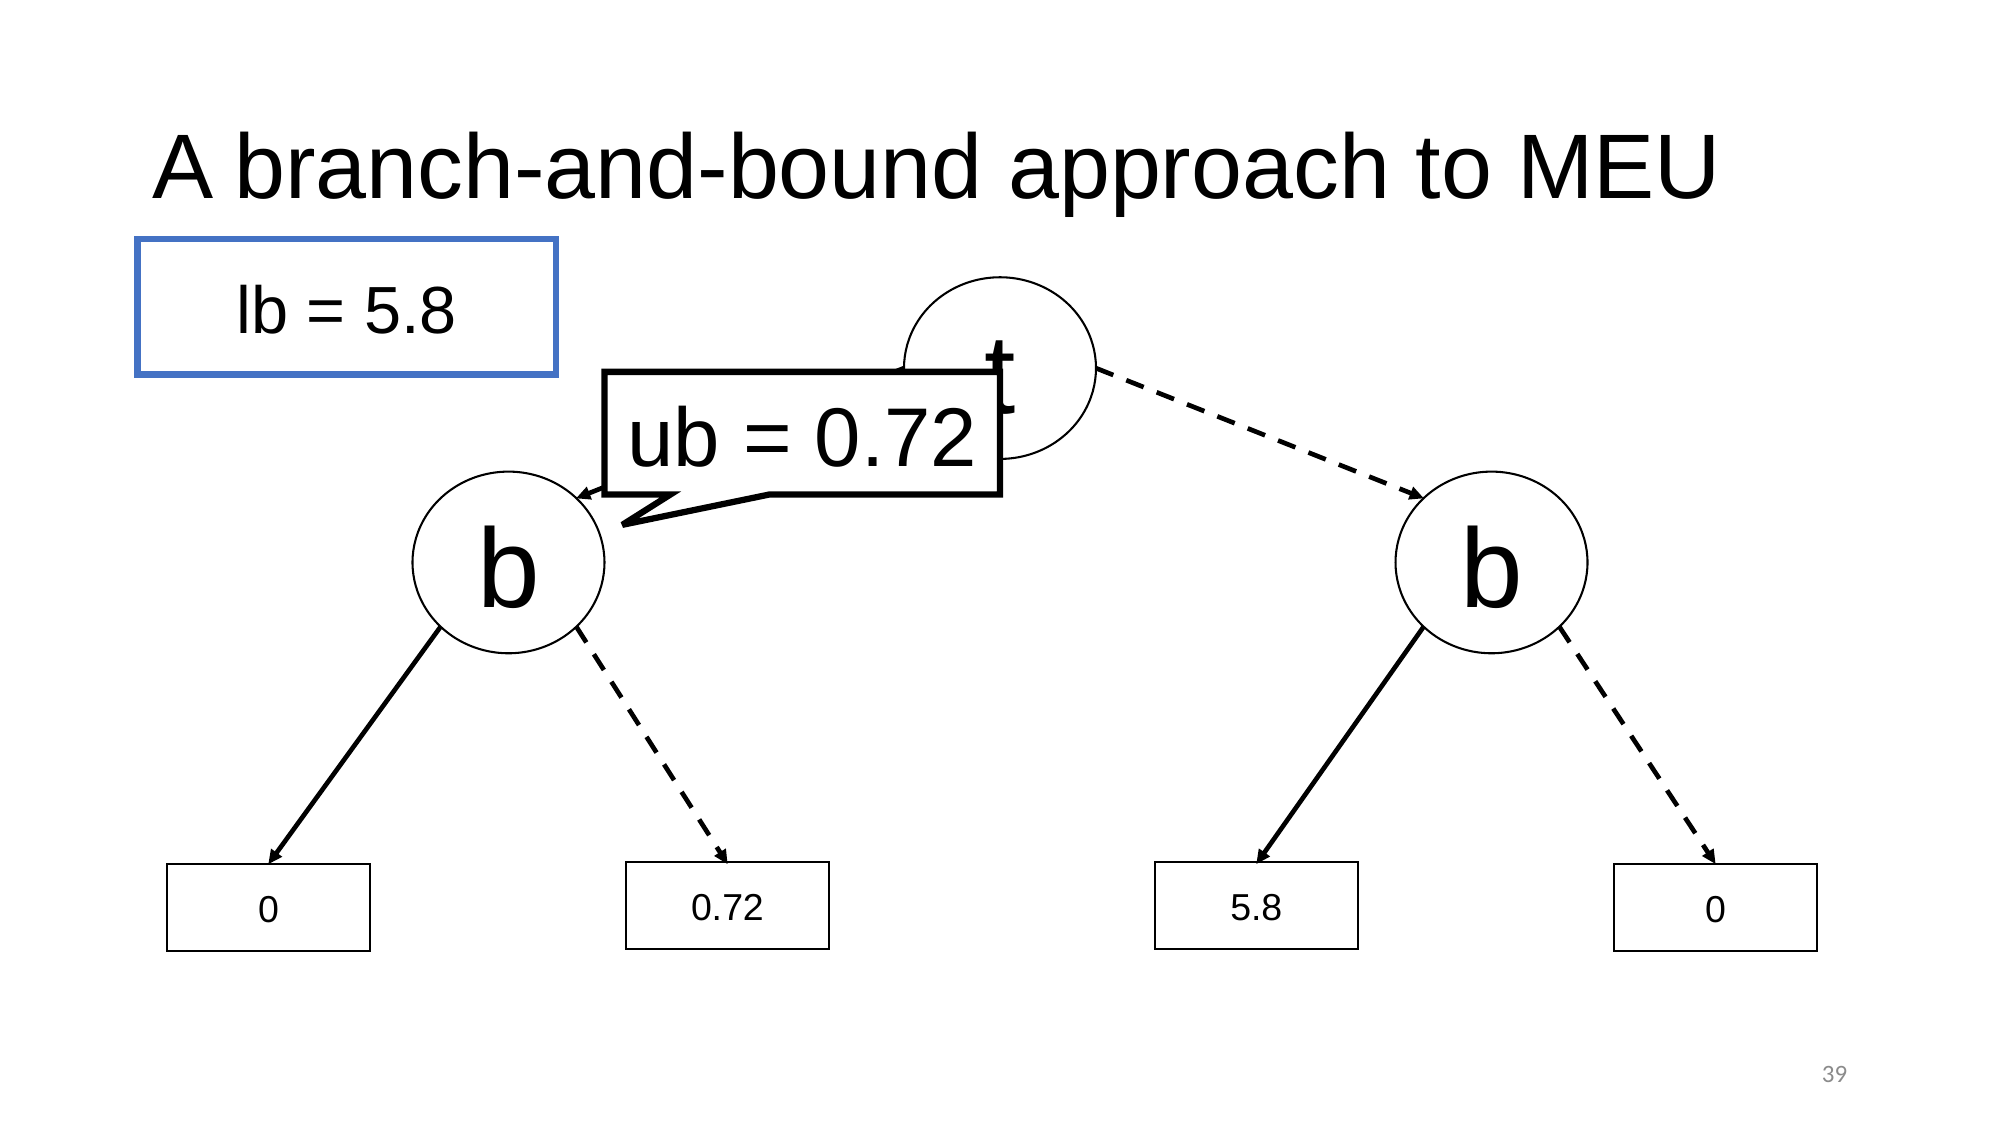

# A branch-and-bound approach to MEU
lb = 5.8
t
ub = 0.72
b
b
0.72
5.8
0
0
39